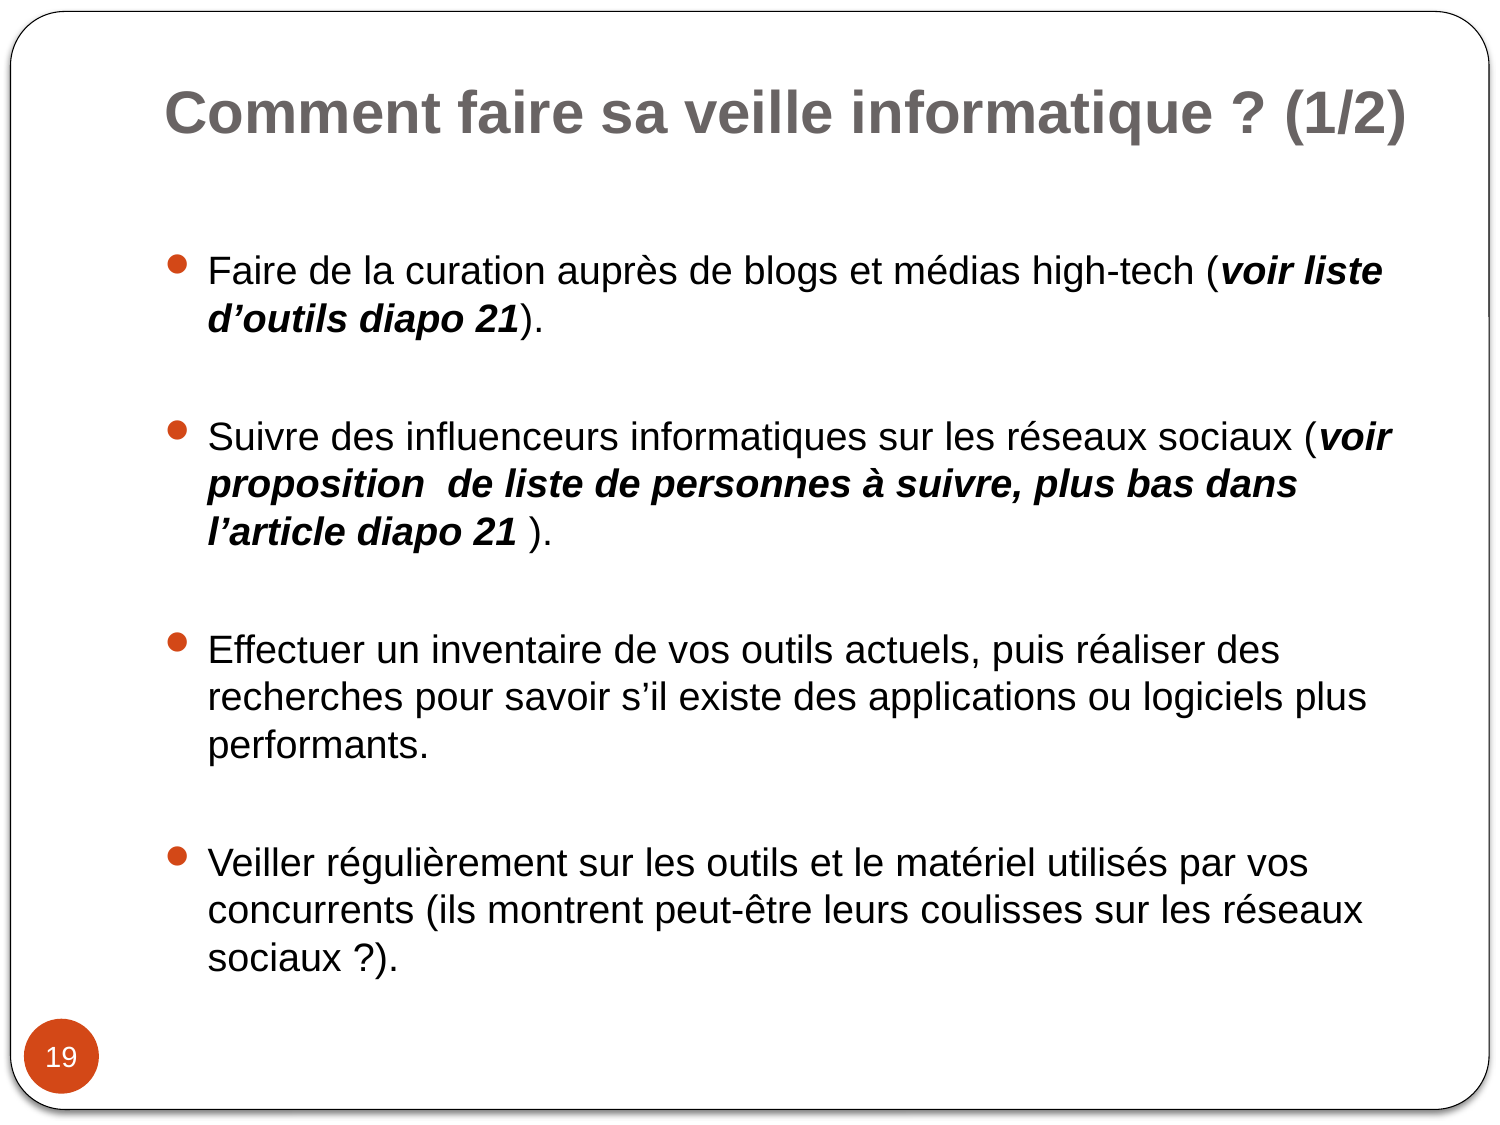

# Comment faire sa veille informatique ? (1/2)
Faire de la curation auprès de blogs et médias high-tech (voir liste d’outils diapo 21).

Suivre des influenceurs informatiques sur les réseaux sociaux (voir proposition  de liste de personnes à suivre, plus bas dans l’article diapo 21 ).

Effectuer un inventaire de vos outils actuels, puis réaliser des recherches pour savoir s’il existe des applications ou logiciels plus performants.

Veiller régulièrement sur les outils et le matériel utilisés par vos concurrents (ils montrent peut-être leurs coulisses sur les réseaux sociaux ?).

19